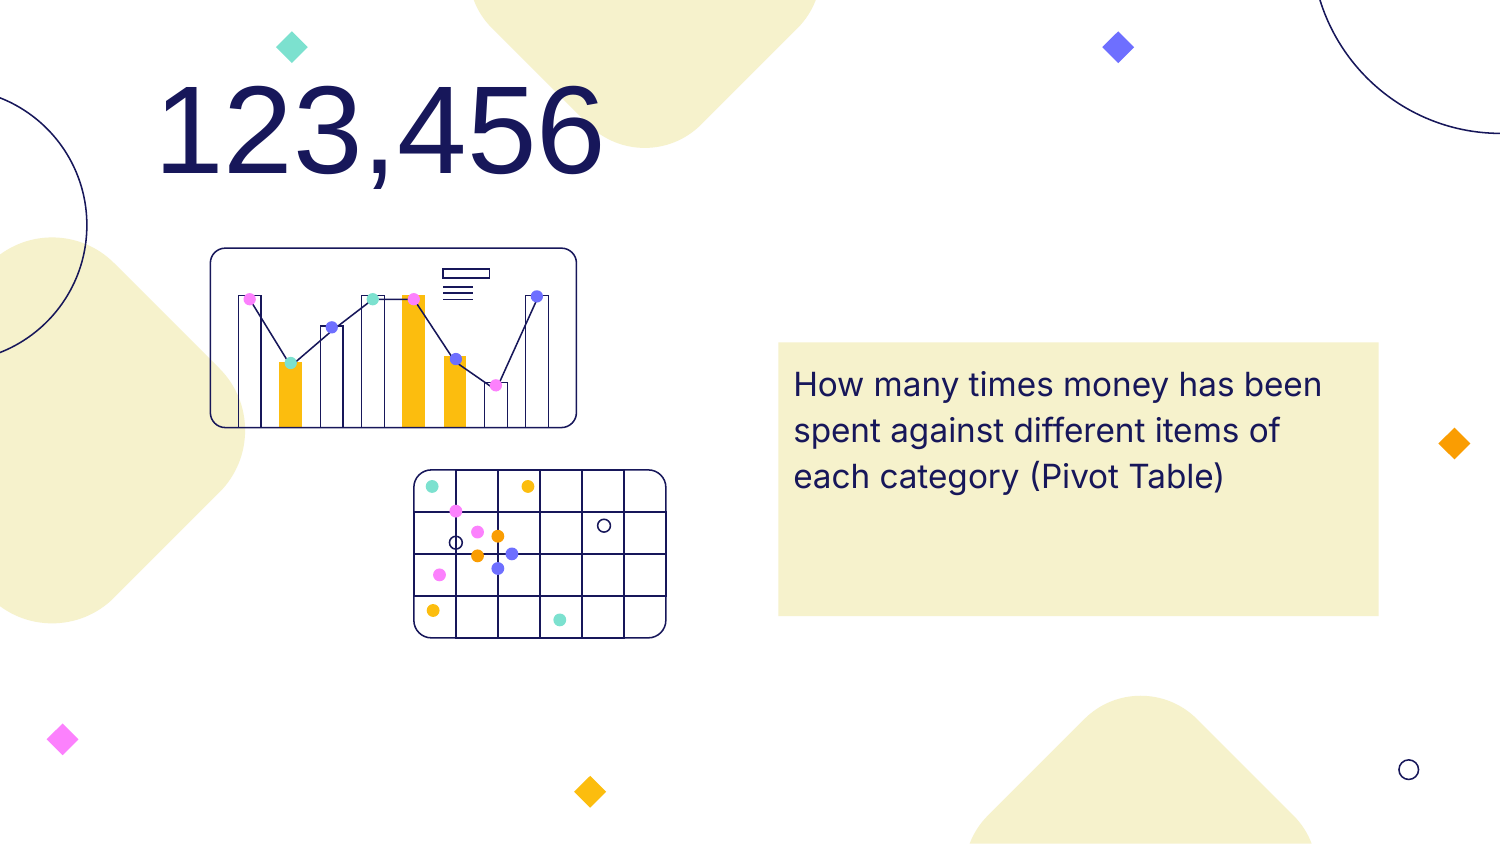

# 123,456

How many times money has been spent against different items of each category (Pivot Table)